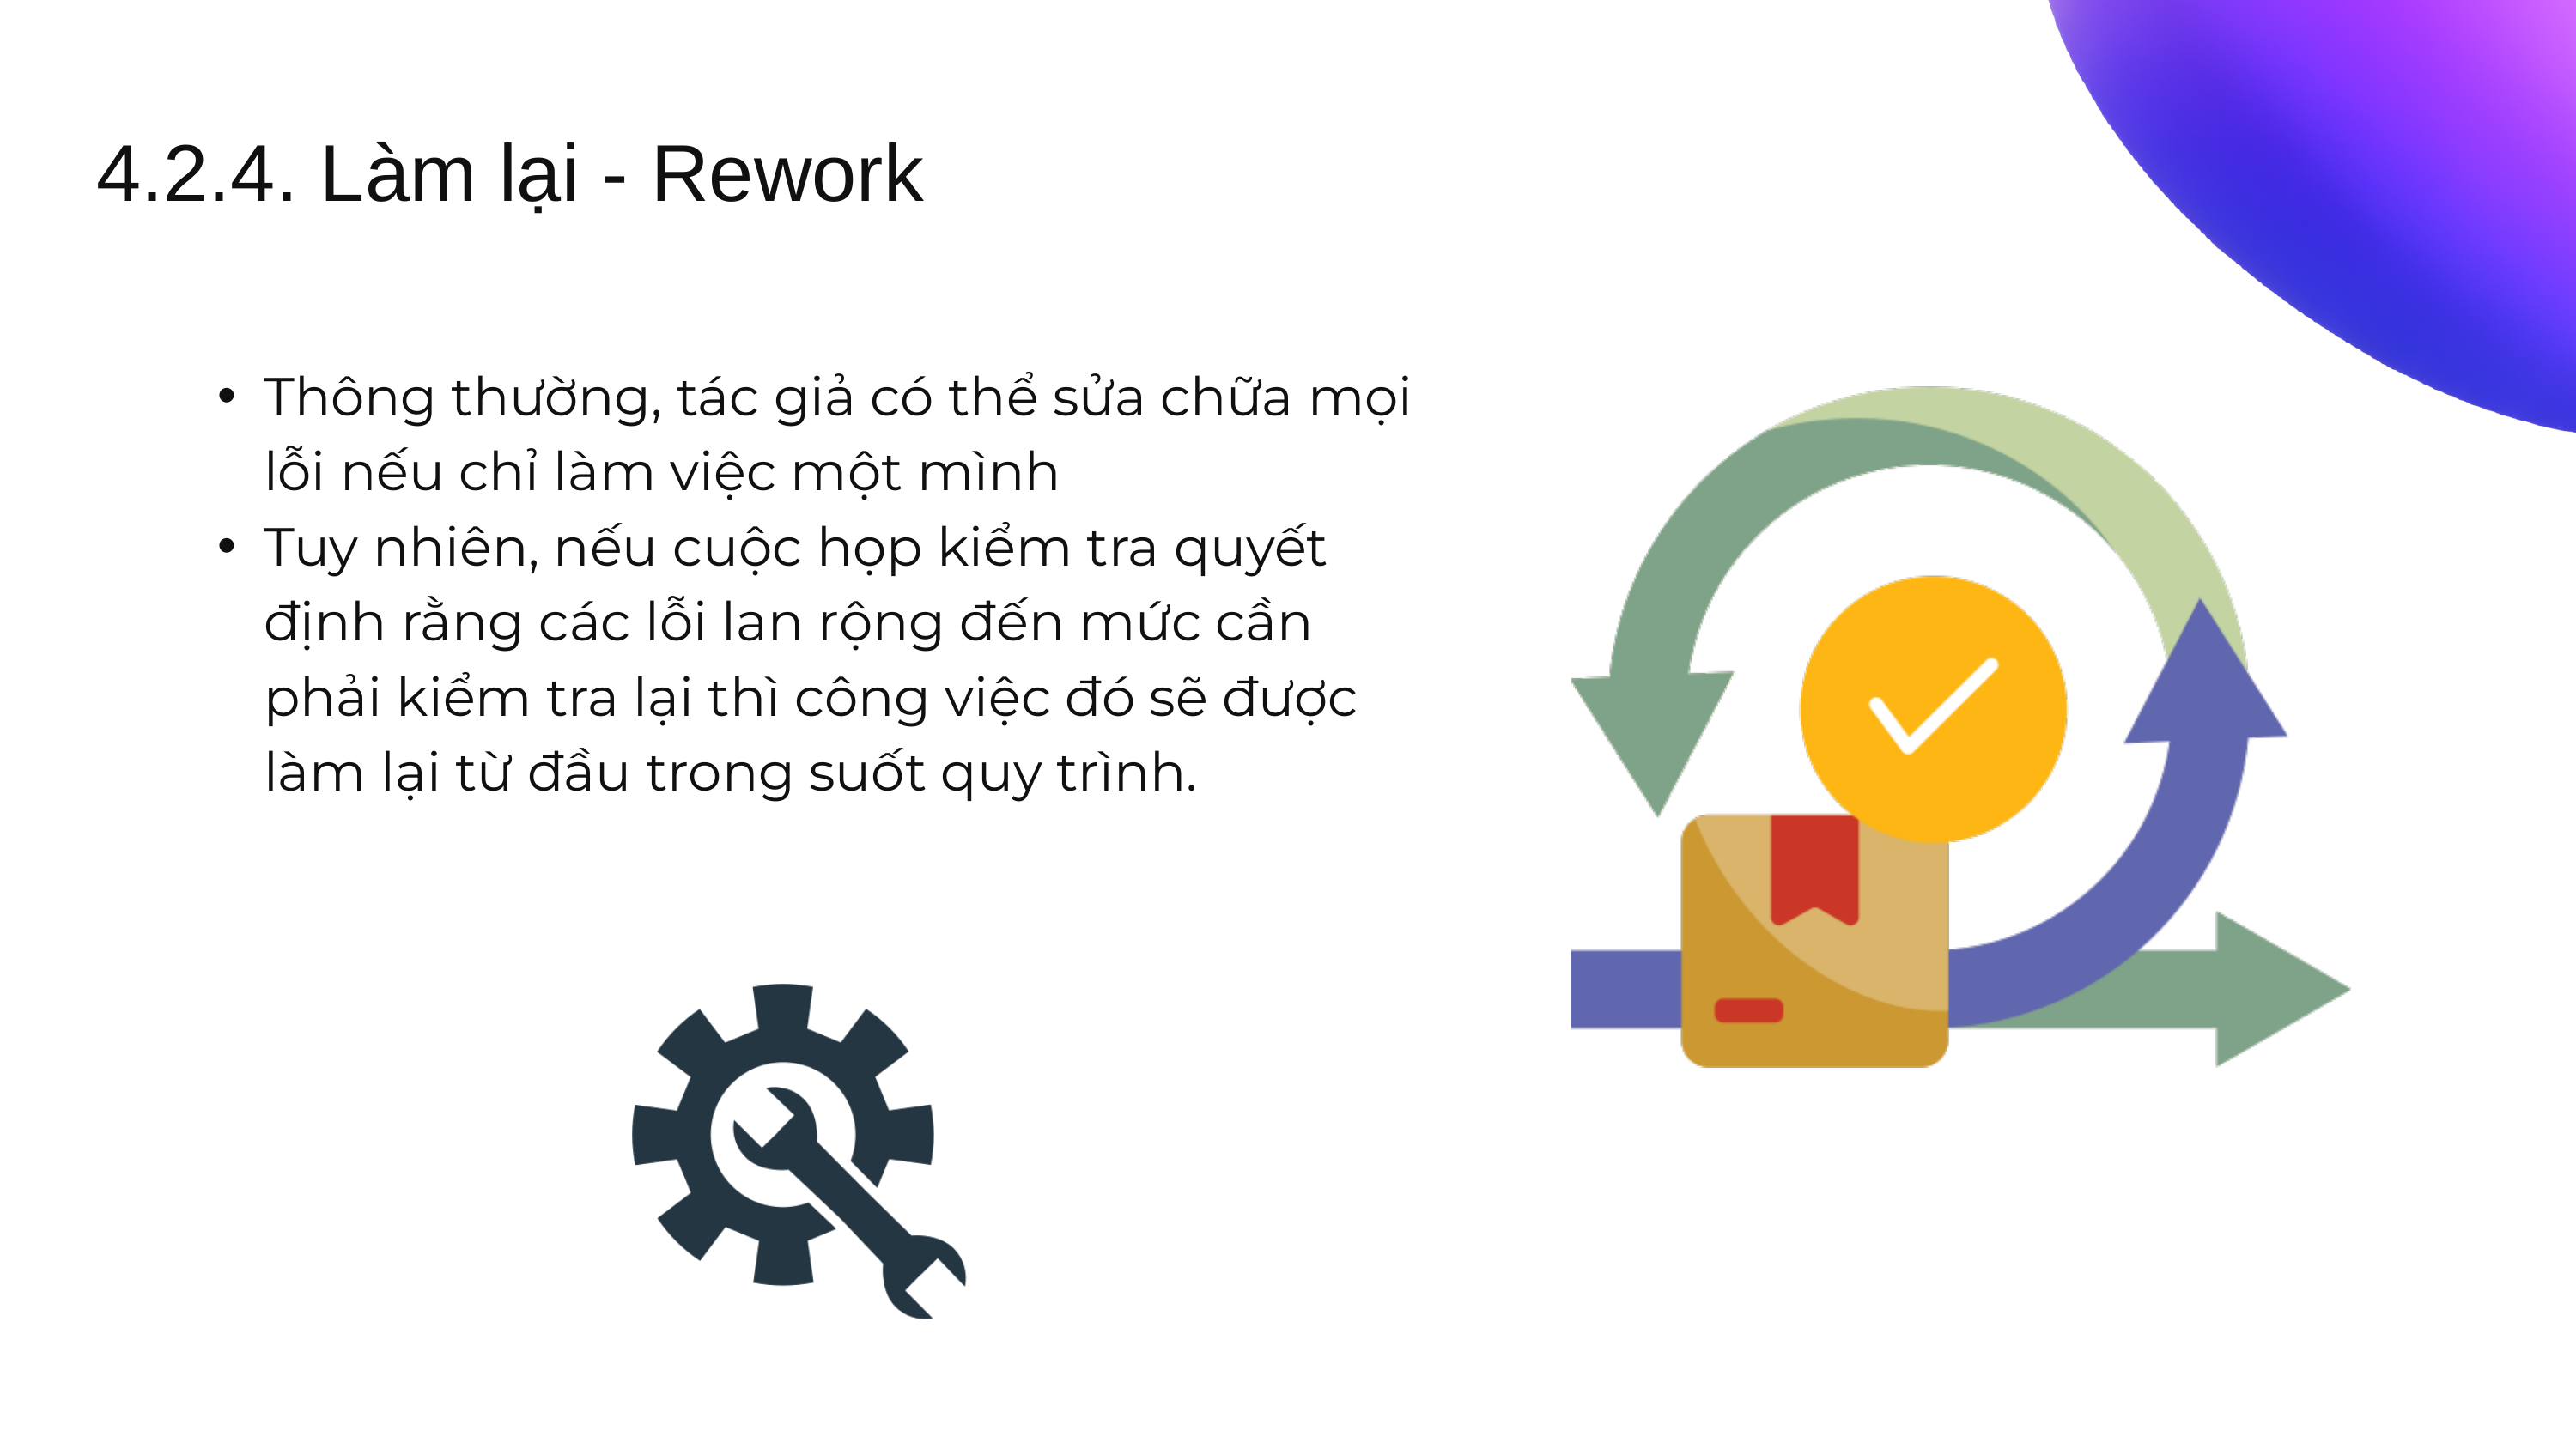

4.2.4. Làm lại - Rework

Thông thường, tác giả có thể sửa chữa mọi lỗi nếu chỉ làm việc một mình
Tuy nhiên, nếu cuộc họp kiểm tra quyết định rằng các lỗi lan rộng đến mức cần phải kiểm tra lại thì công việc đó sẽ được làm lại từ đầu trong suốt quy trình.